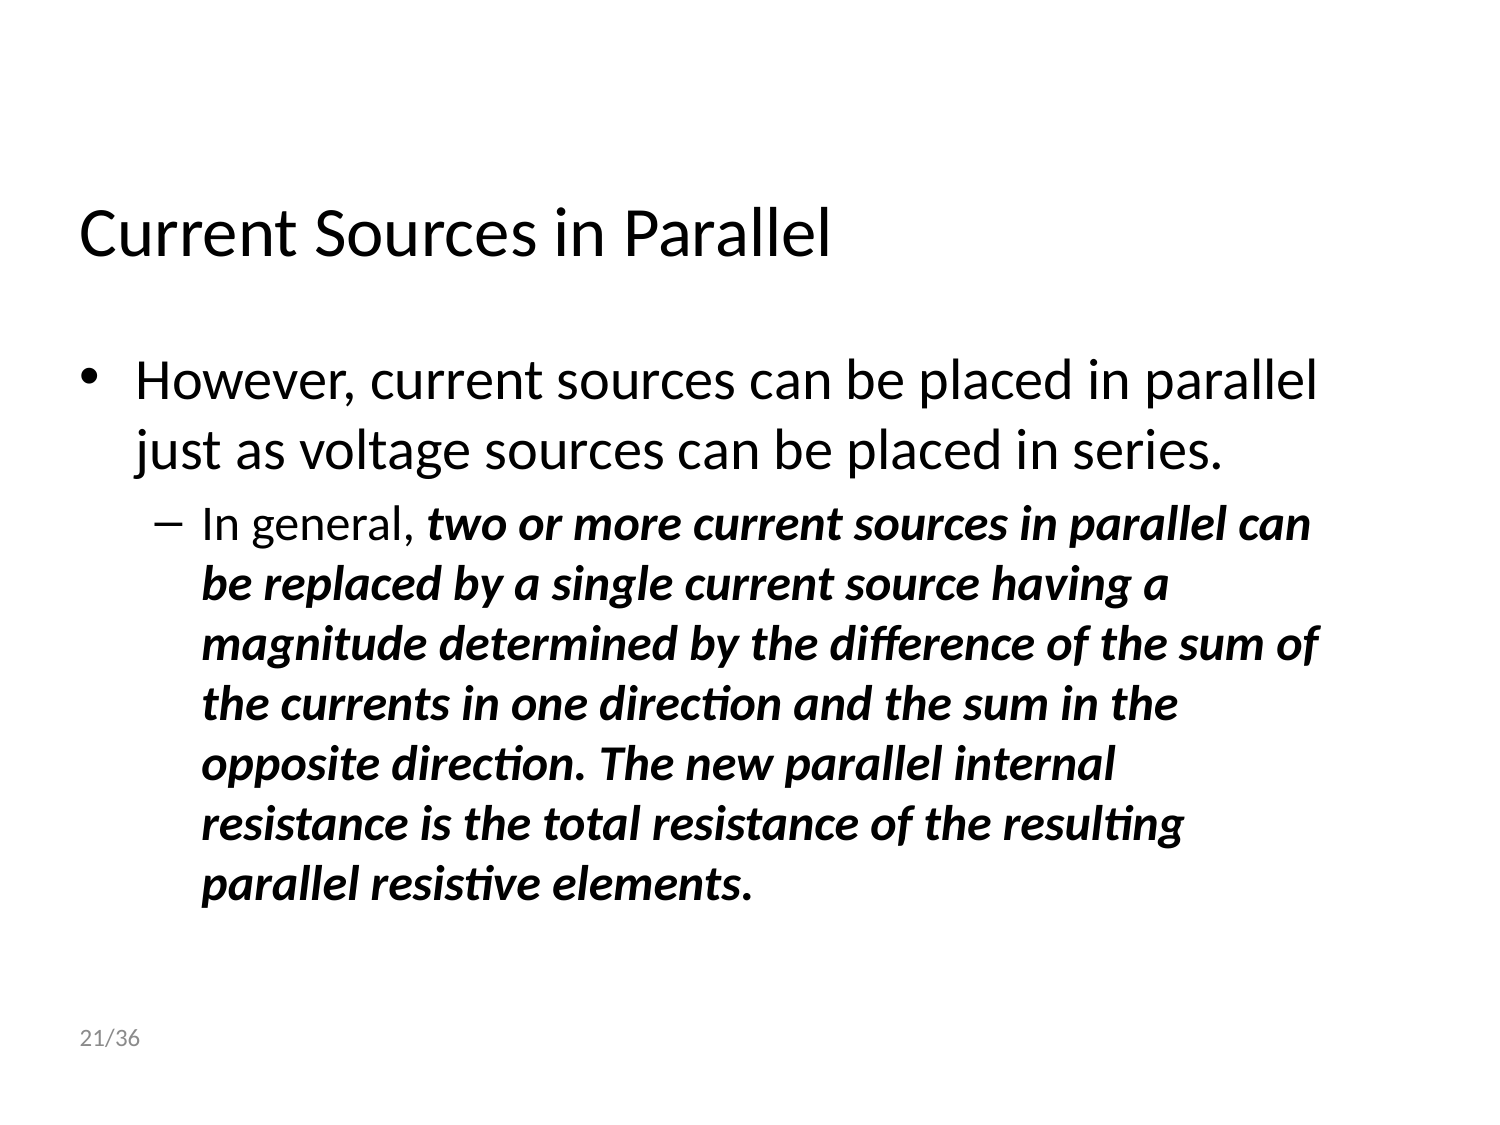

# Current Sources in Parallel
However, current sources can be placed in parallel just as voltage sources can be placed in series.
In general, two or more current sources in parallel can be replaced by a single current source having a magnitude determined by the difference of the sum of the currents in one direction and the sum in the opposite direction. The new parallel internal resistance is the total resistance of the resulting parallel resistive elements.

21/36